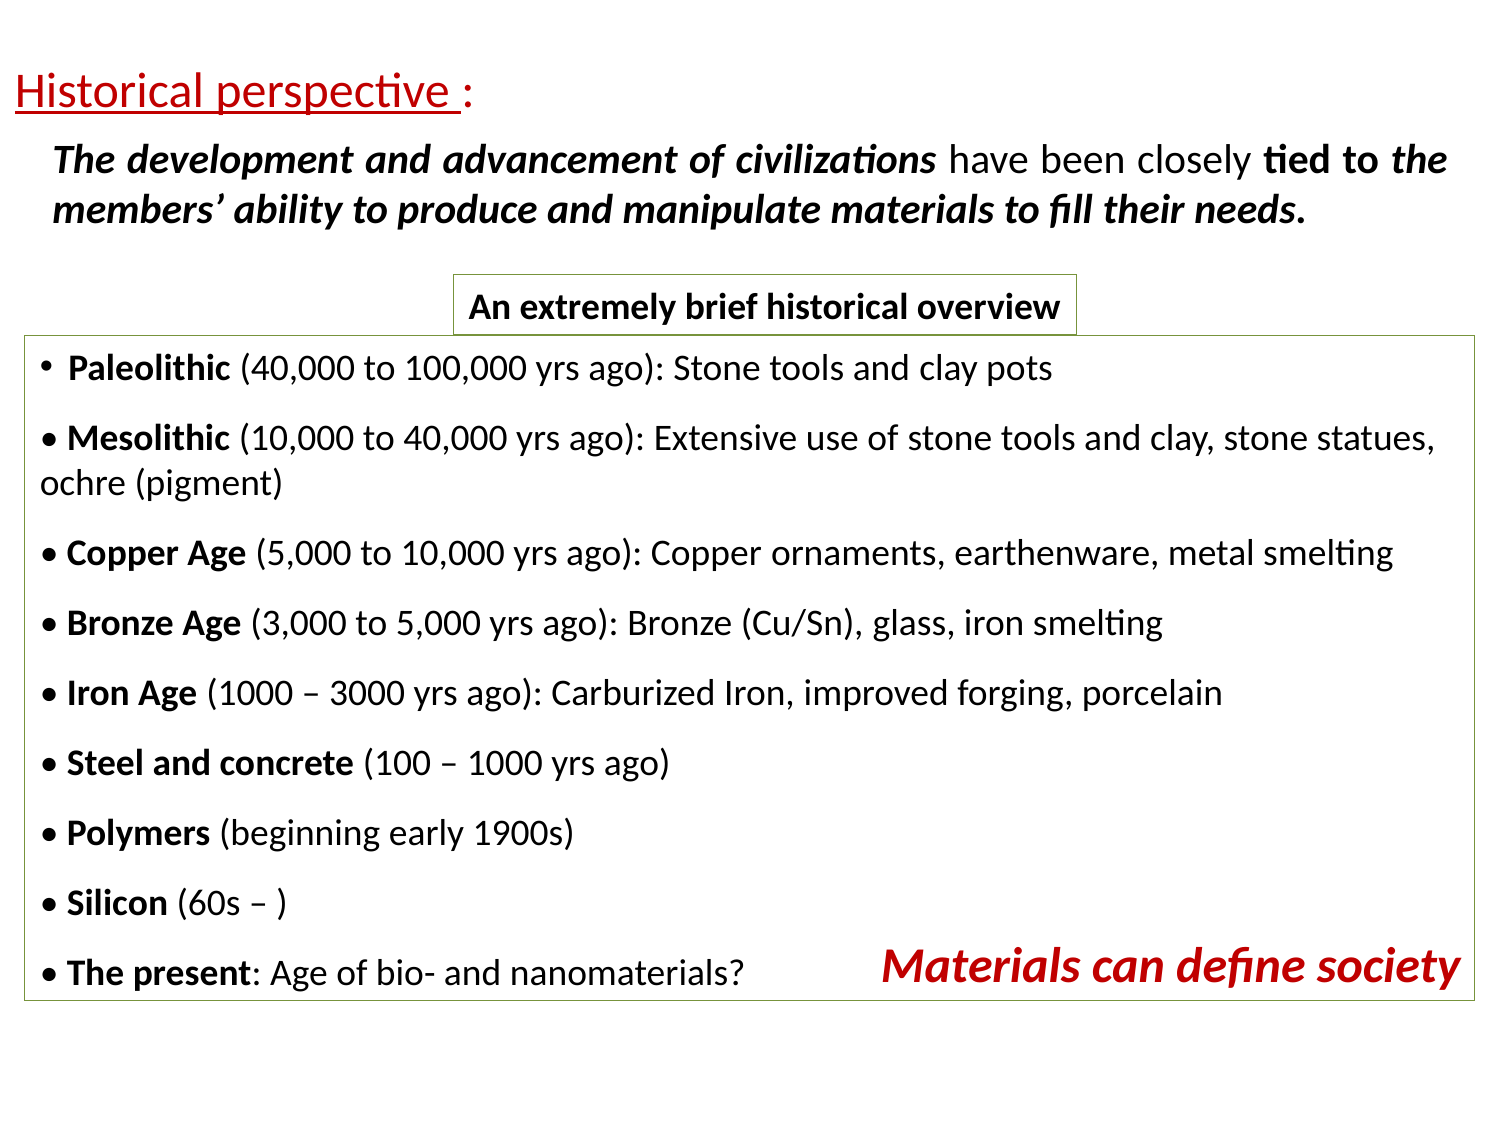

Historical perspective :
The development and advancement of civilizations have been closely tied to the members’ ability to produce and manipulate materials to fill their needs.
An extremely brief historical overview
Paleolithic (40,000 to 100,000 yrs ago): Stone tools and clay pots
• Mesolithic (10,000 to 40,000 yrs ago): Extensive use of stone tools and clay, stone statues, ochre (pigment)
• Copper Age (5,000 to 10,000 yrs ago): Copper ornaments, earthenware, metal smelting
• Bronze Age (3,000 to 5,000 yrs ago): Bronze (Cu/Sn), glass, iron smelting
• Iron Age (1000 – 3000 yrs ago): Carburized Iron, improved forging, porcelain
• Steel and concrete (100 – 1000 yrs ago)
• Polymers (beginning early 1900s)
• Silicon (60s – )
• The present: Age of bio- and nanomaterials?
Materials can define society